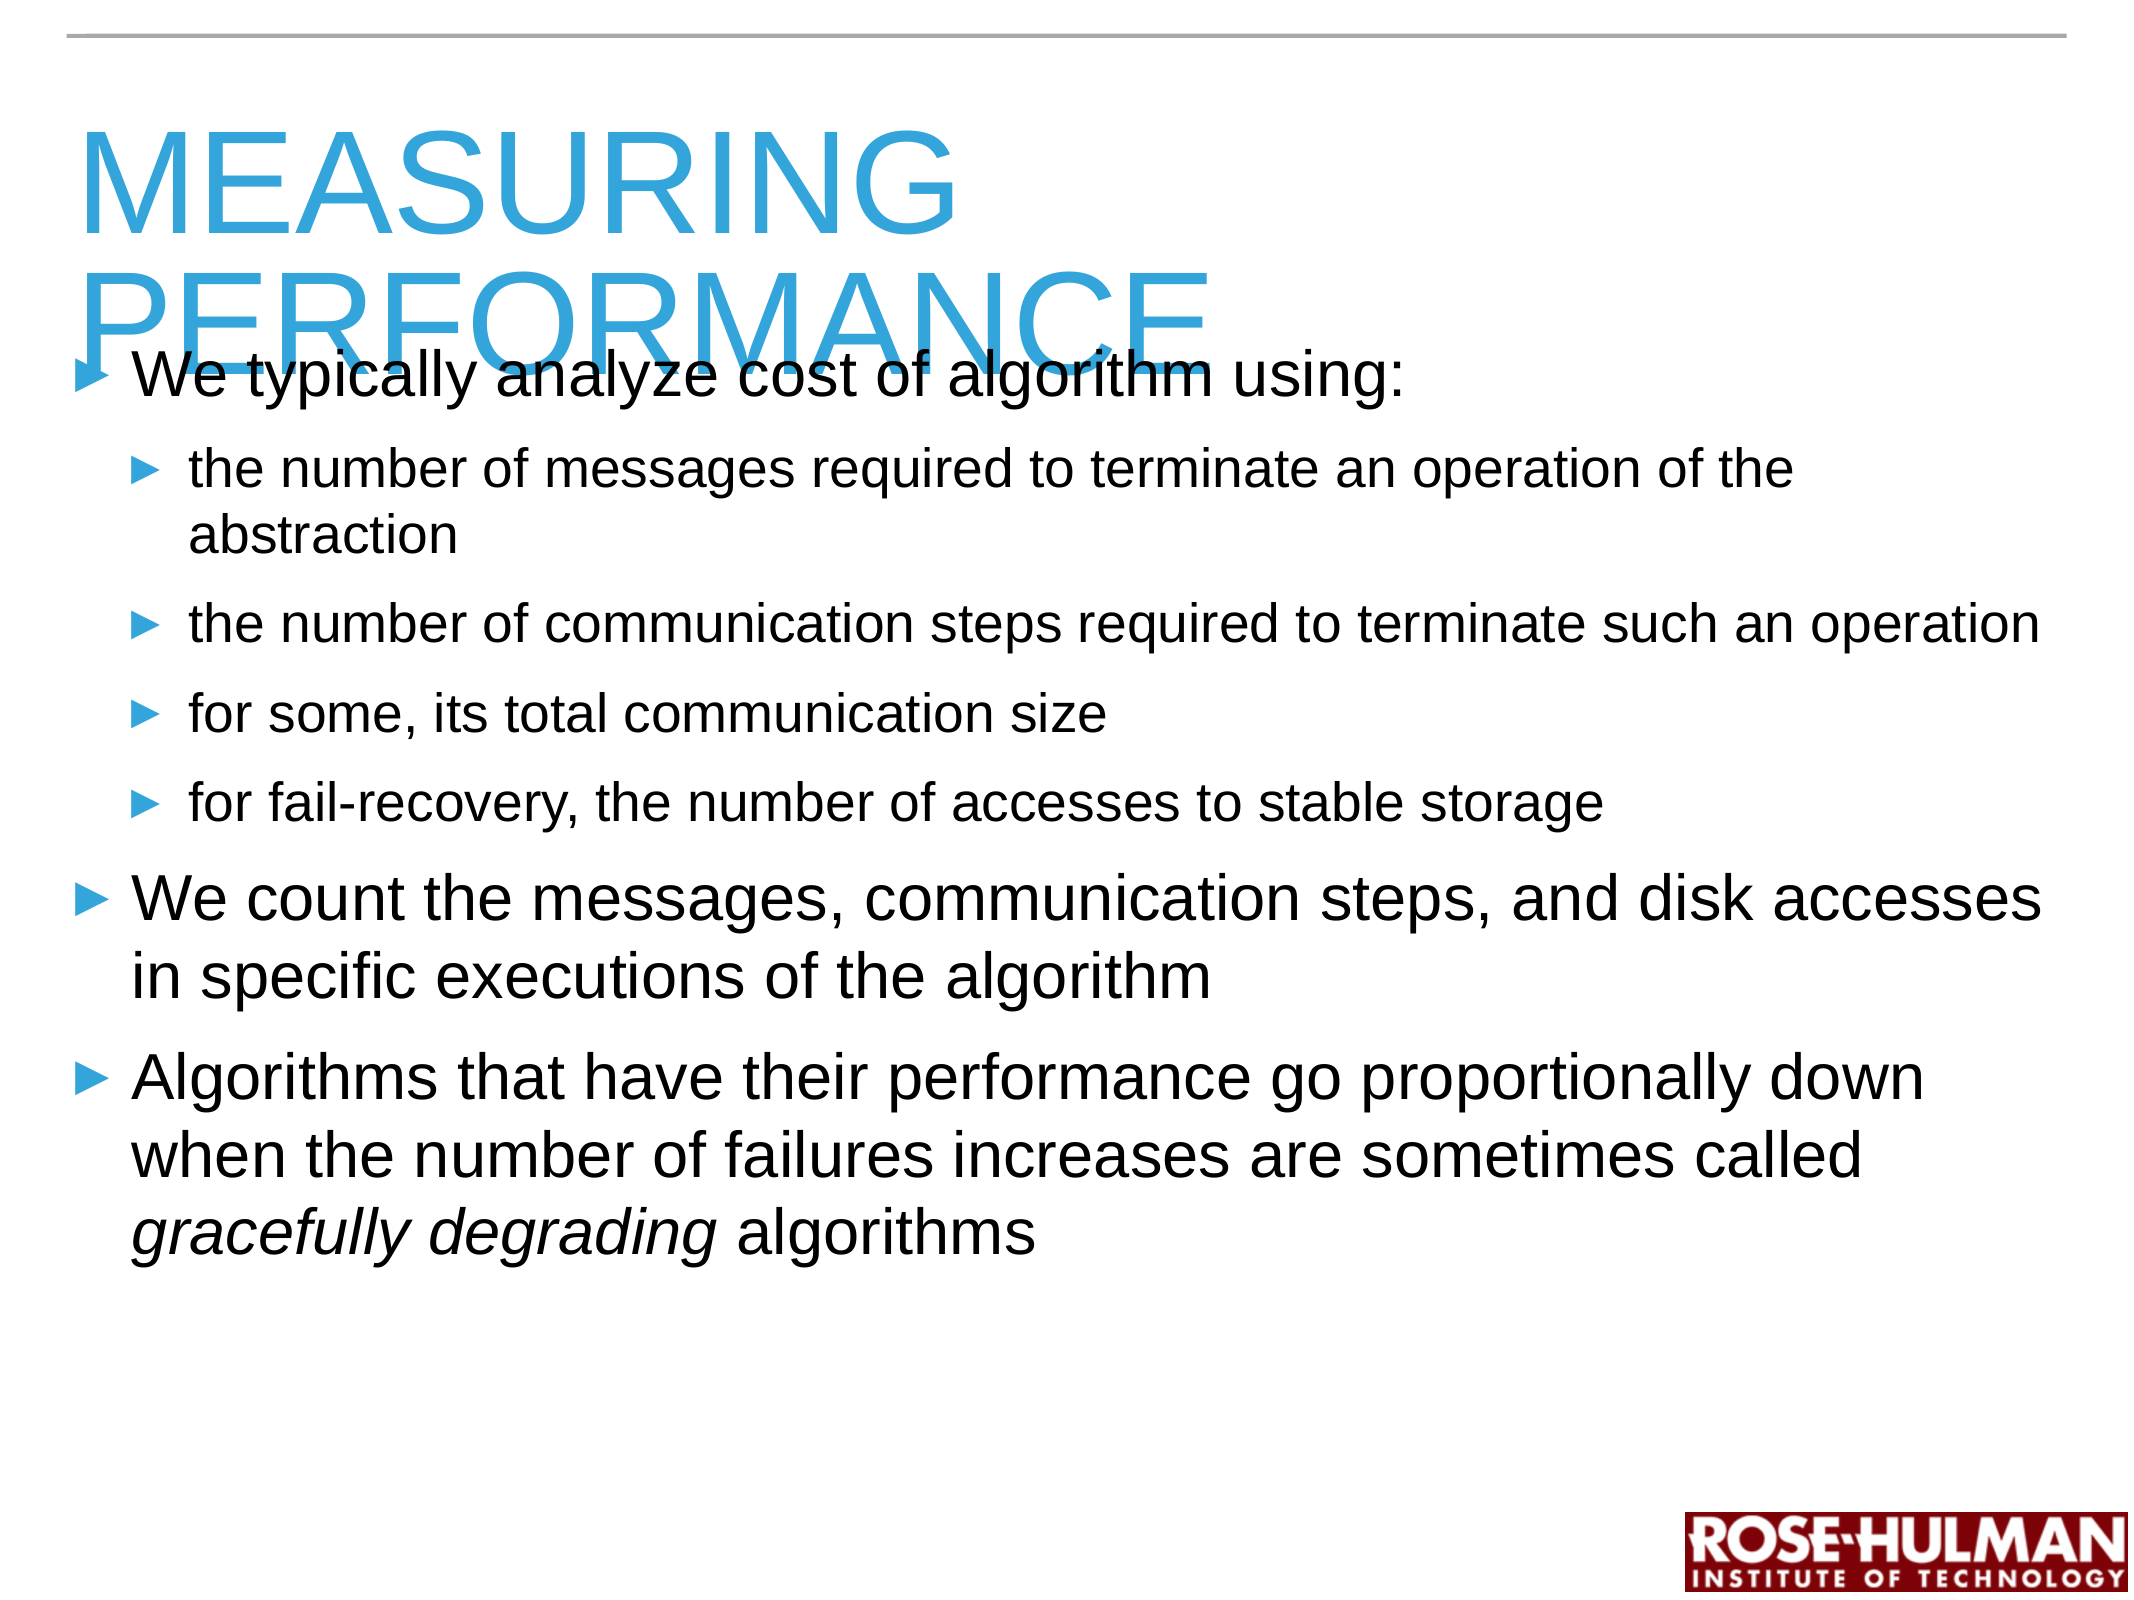

# measuring performance
We typically analyze cost of algorithm using:
the number of messages required to terminate an operation of the abstraction
the number of communication steps required to terminate such an operation
for some, its total communication size
for fail-recovery, the number of accesses to stable storage
We count the messages, communication steps, and disk accesses in specific executions of the algorithm
Algorithms that have their performance go proportionally down when the number of failures increases are sometimes called gracefully degrading algorithms
123